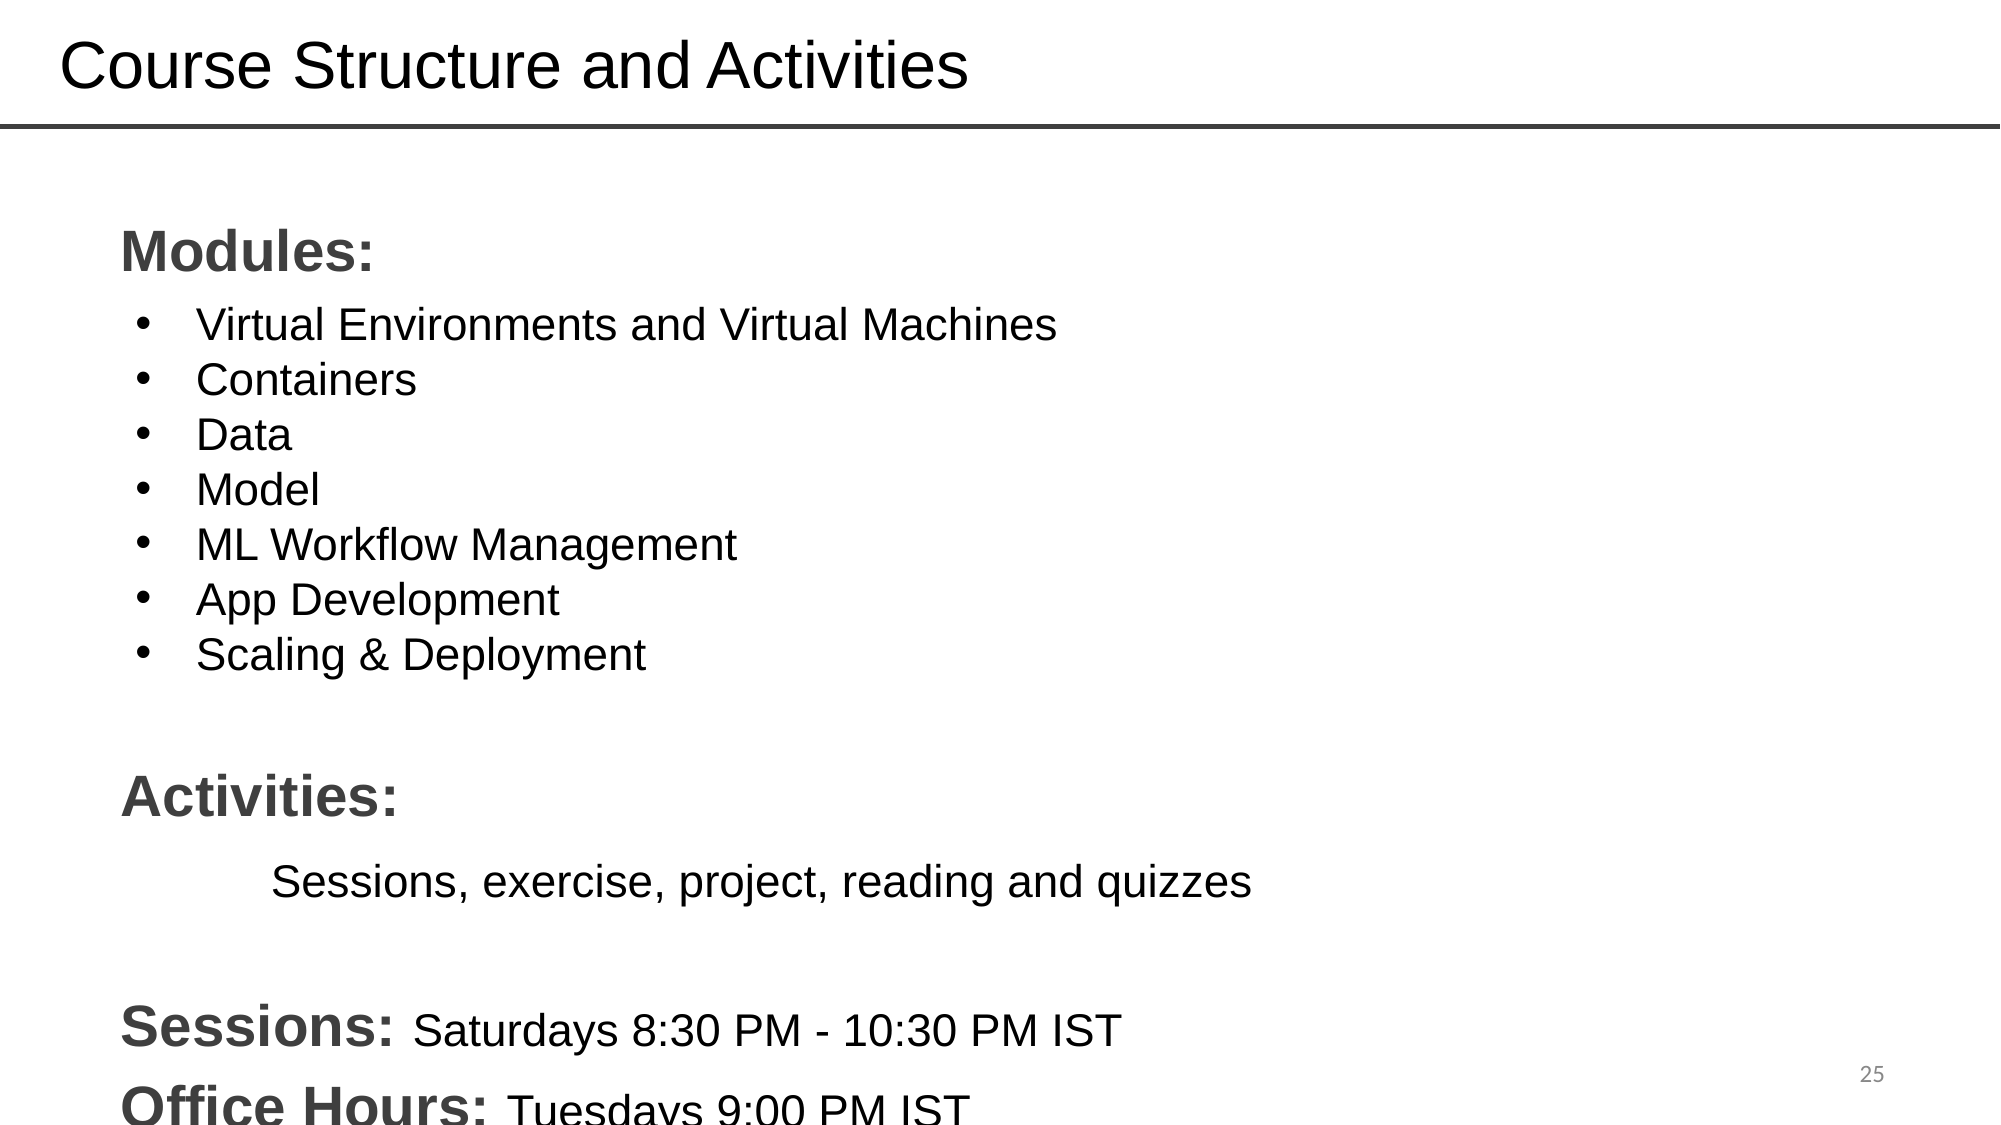

# Course Structure and Activities
Modules:
Virtual Environments and Virtual Machines
Containers
Data
Model
ML Workflow Management
App Development
Scaling & Deployment

Activities:
	Sessions, exercise, project, reading and quizzes

Sessions: Saturdays 8:30 PM - 10:30 PM IST
Office Hours: Tuesdays 9:00 PM IST
25